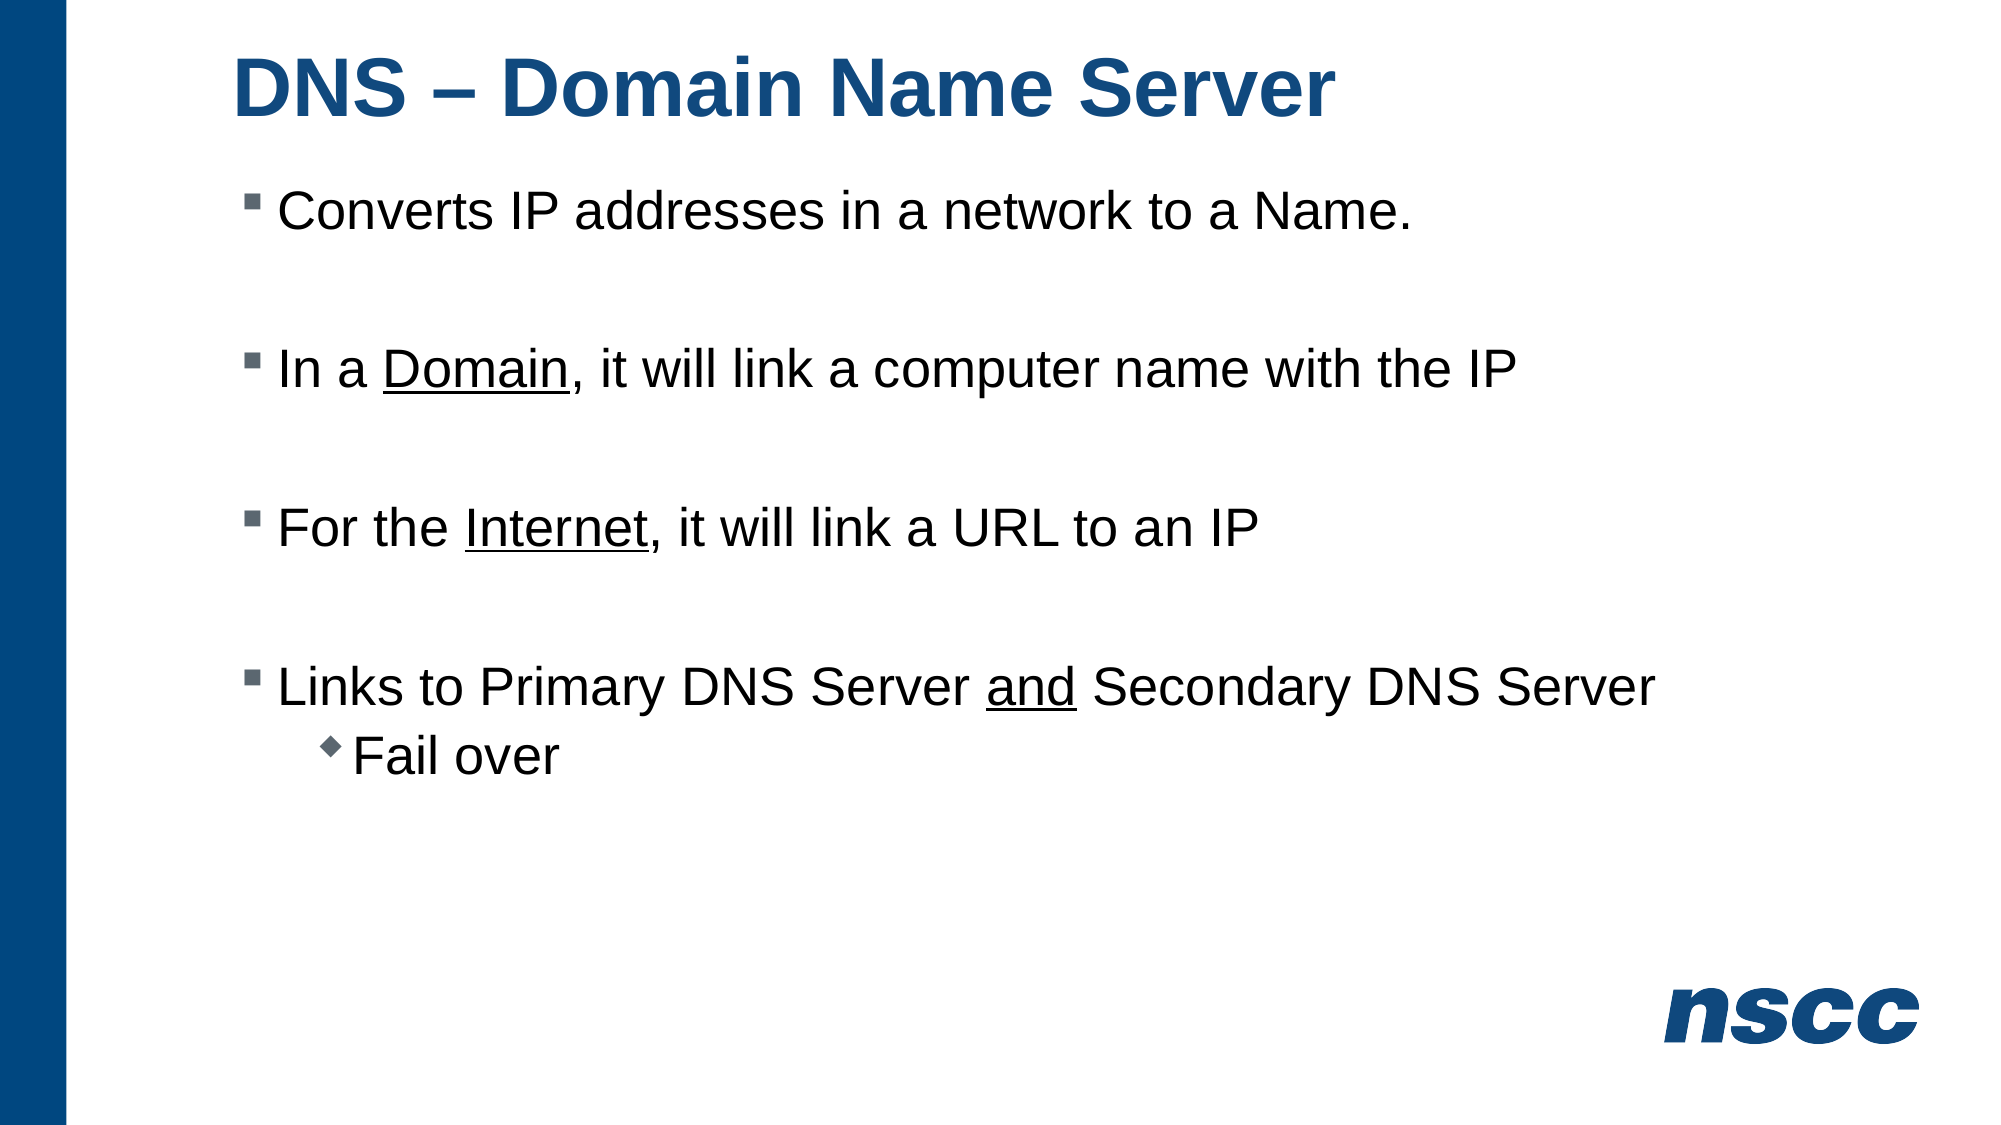

# DNS – Domain Name Server
Converts IP addresses in a network to a Name.

In a Domain, it will link a computer name with the IP

For the Internet, it will link a URL to an IP

Links to Primary DNS Server and Secondary DNS Server
Fail over